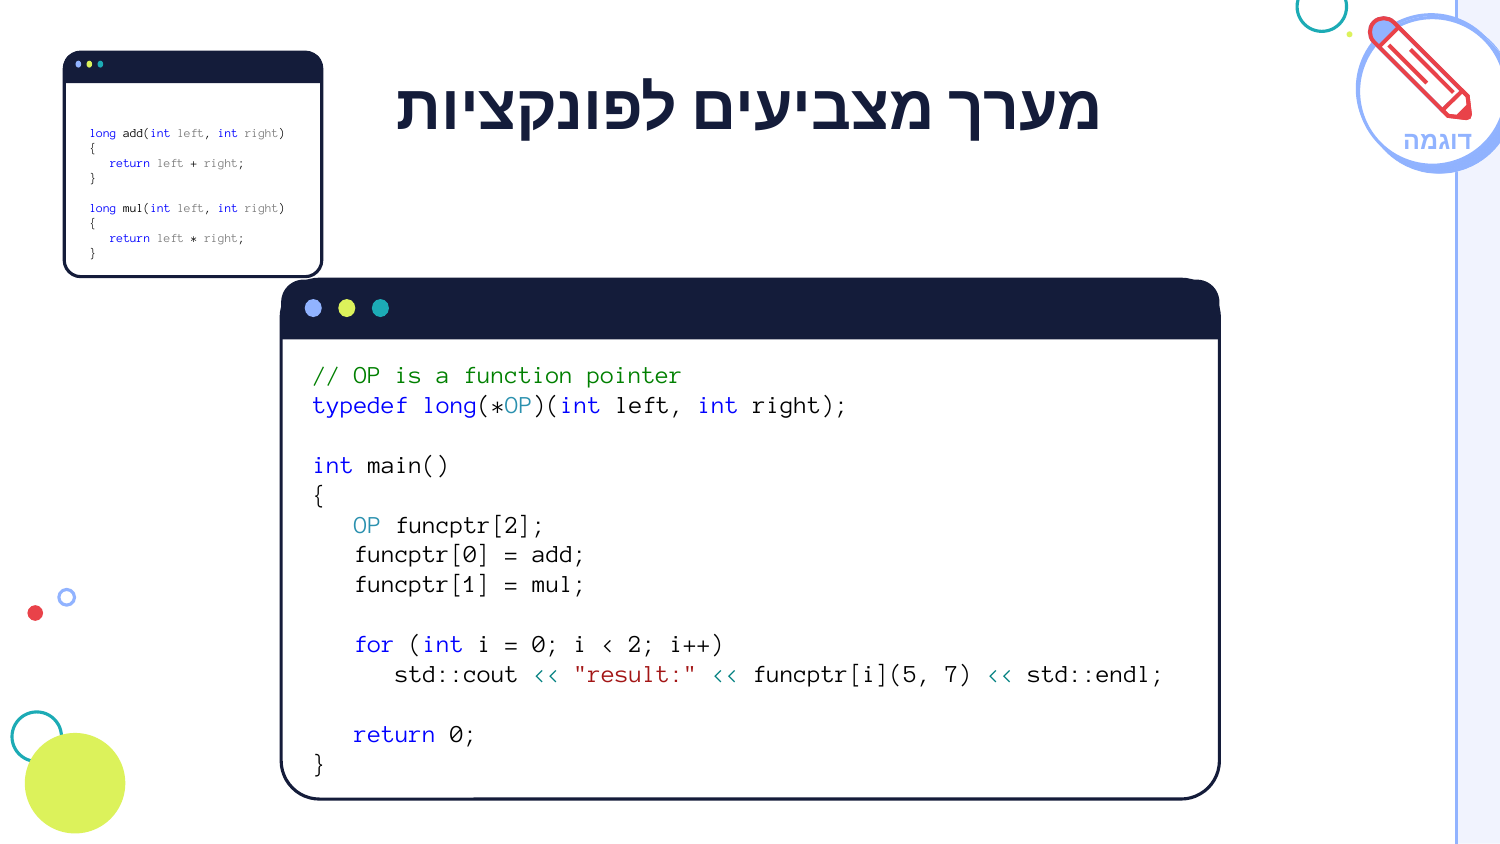

long add(int left, int right)
{
   return left + right;
}

long mul(int left, int right)
{
   return left * right;
}

# מערך מצביעים לפונקציות
דוגמה
// OP is a function pointer
typedef long(*OP)(int left, int right);

int main()
{
   OP funcptr[2];
   funcptr[0] = add;
   funcptr[1] = mul;

   for (int i = 0; i < 2; i++)
      std::cout << "result:" << funcptr[i](5, 7) << std::endl;

   return 0;
}